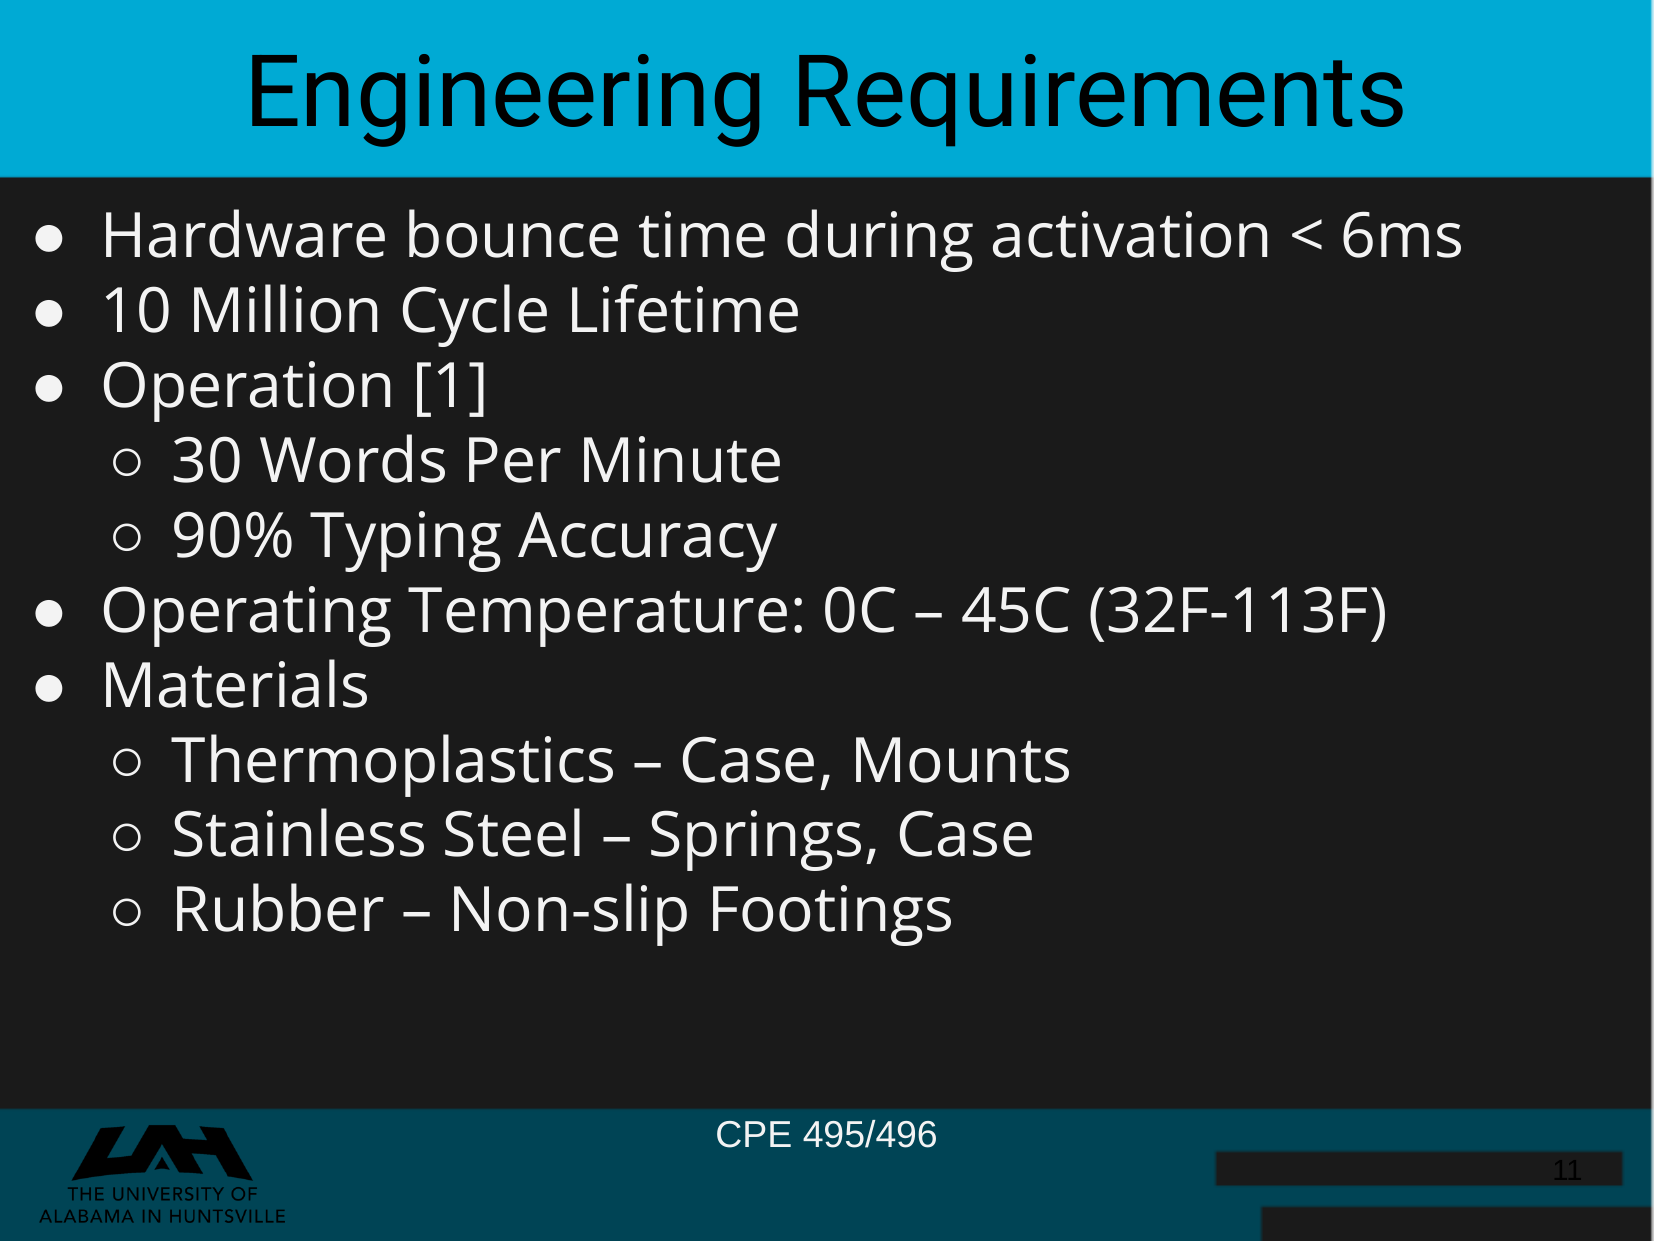

Engineering Requirements
Hardware bounce time during activation < 6ms
10 Million Cycle Lifetime
Operation [1]
30 Words Per Minute
90% Typing Accuracy
Operating Temperature: 0C – 45C (32F-113F)
Materials
Thermoplastics – Case, Mounts
Stainless Steel – Springs, Case
Rubber – Non-slip Footings
11